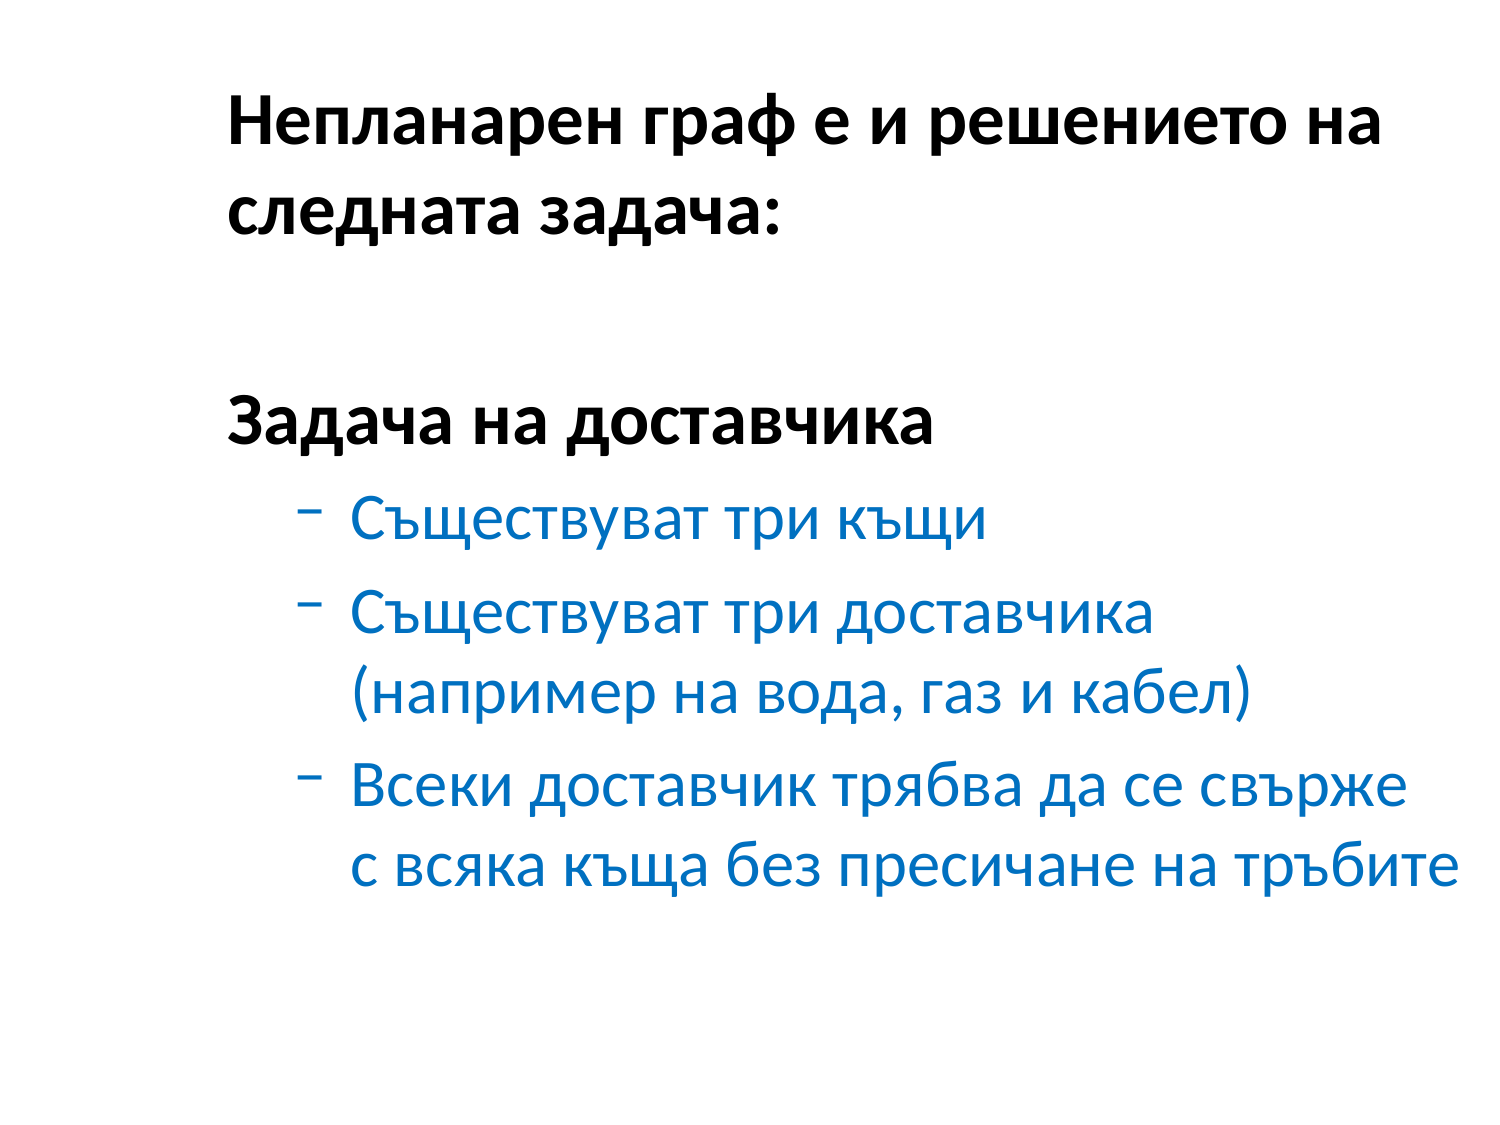

Непланарен граф е и решението на следната задача:

Задача на доставчика
Съществуват три къщи
Съществуват три доставчика
(например на вода, газ и кабел)
Всеки доставчик трябва да се свърже
с всяка къща без пресичане на тръбите